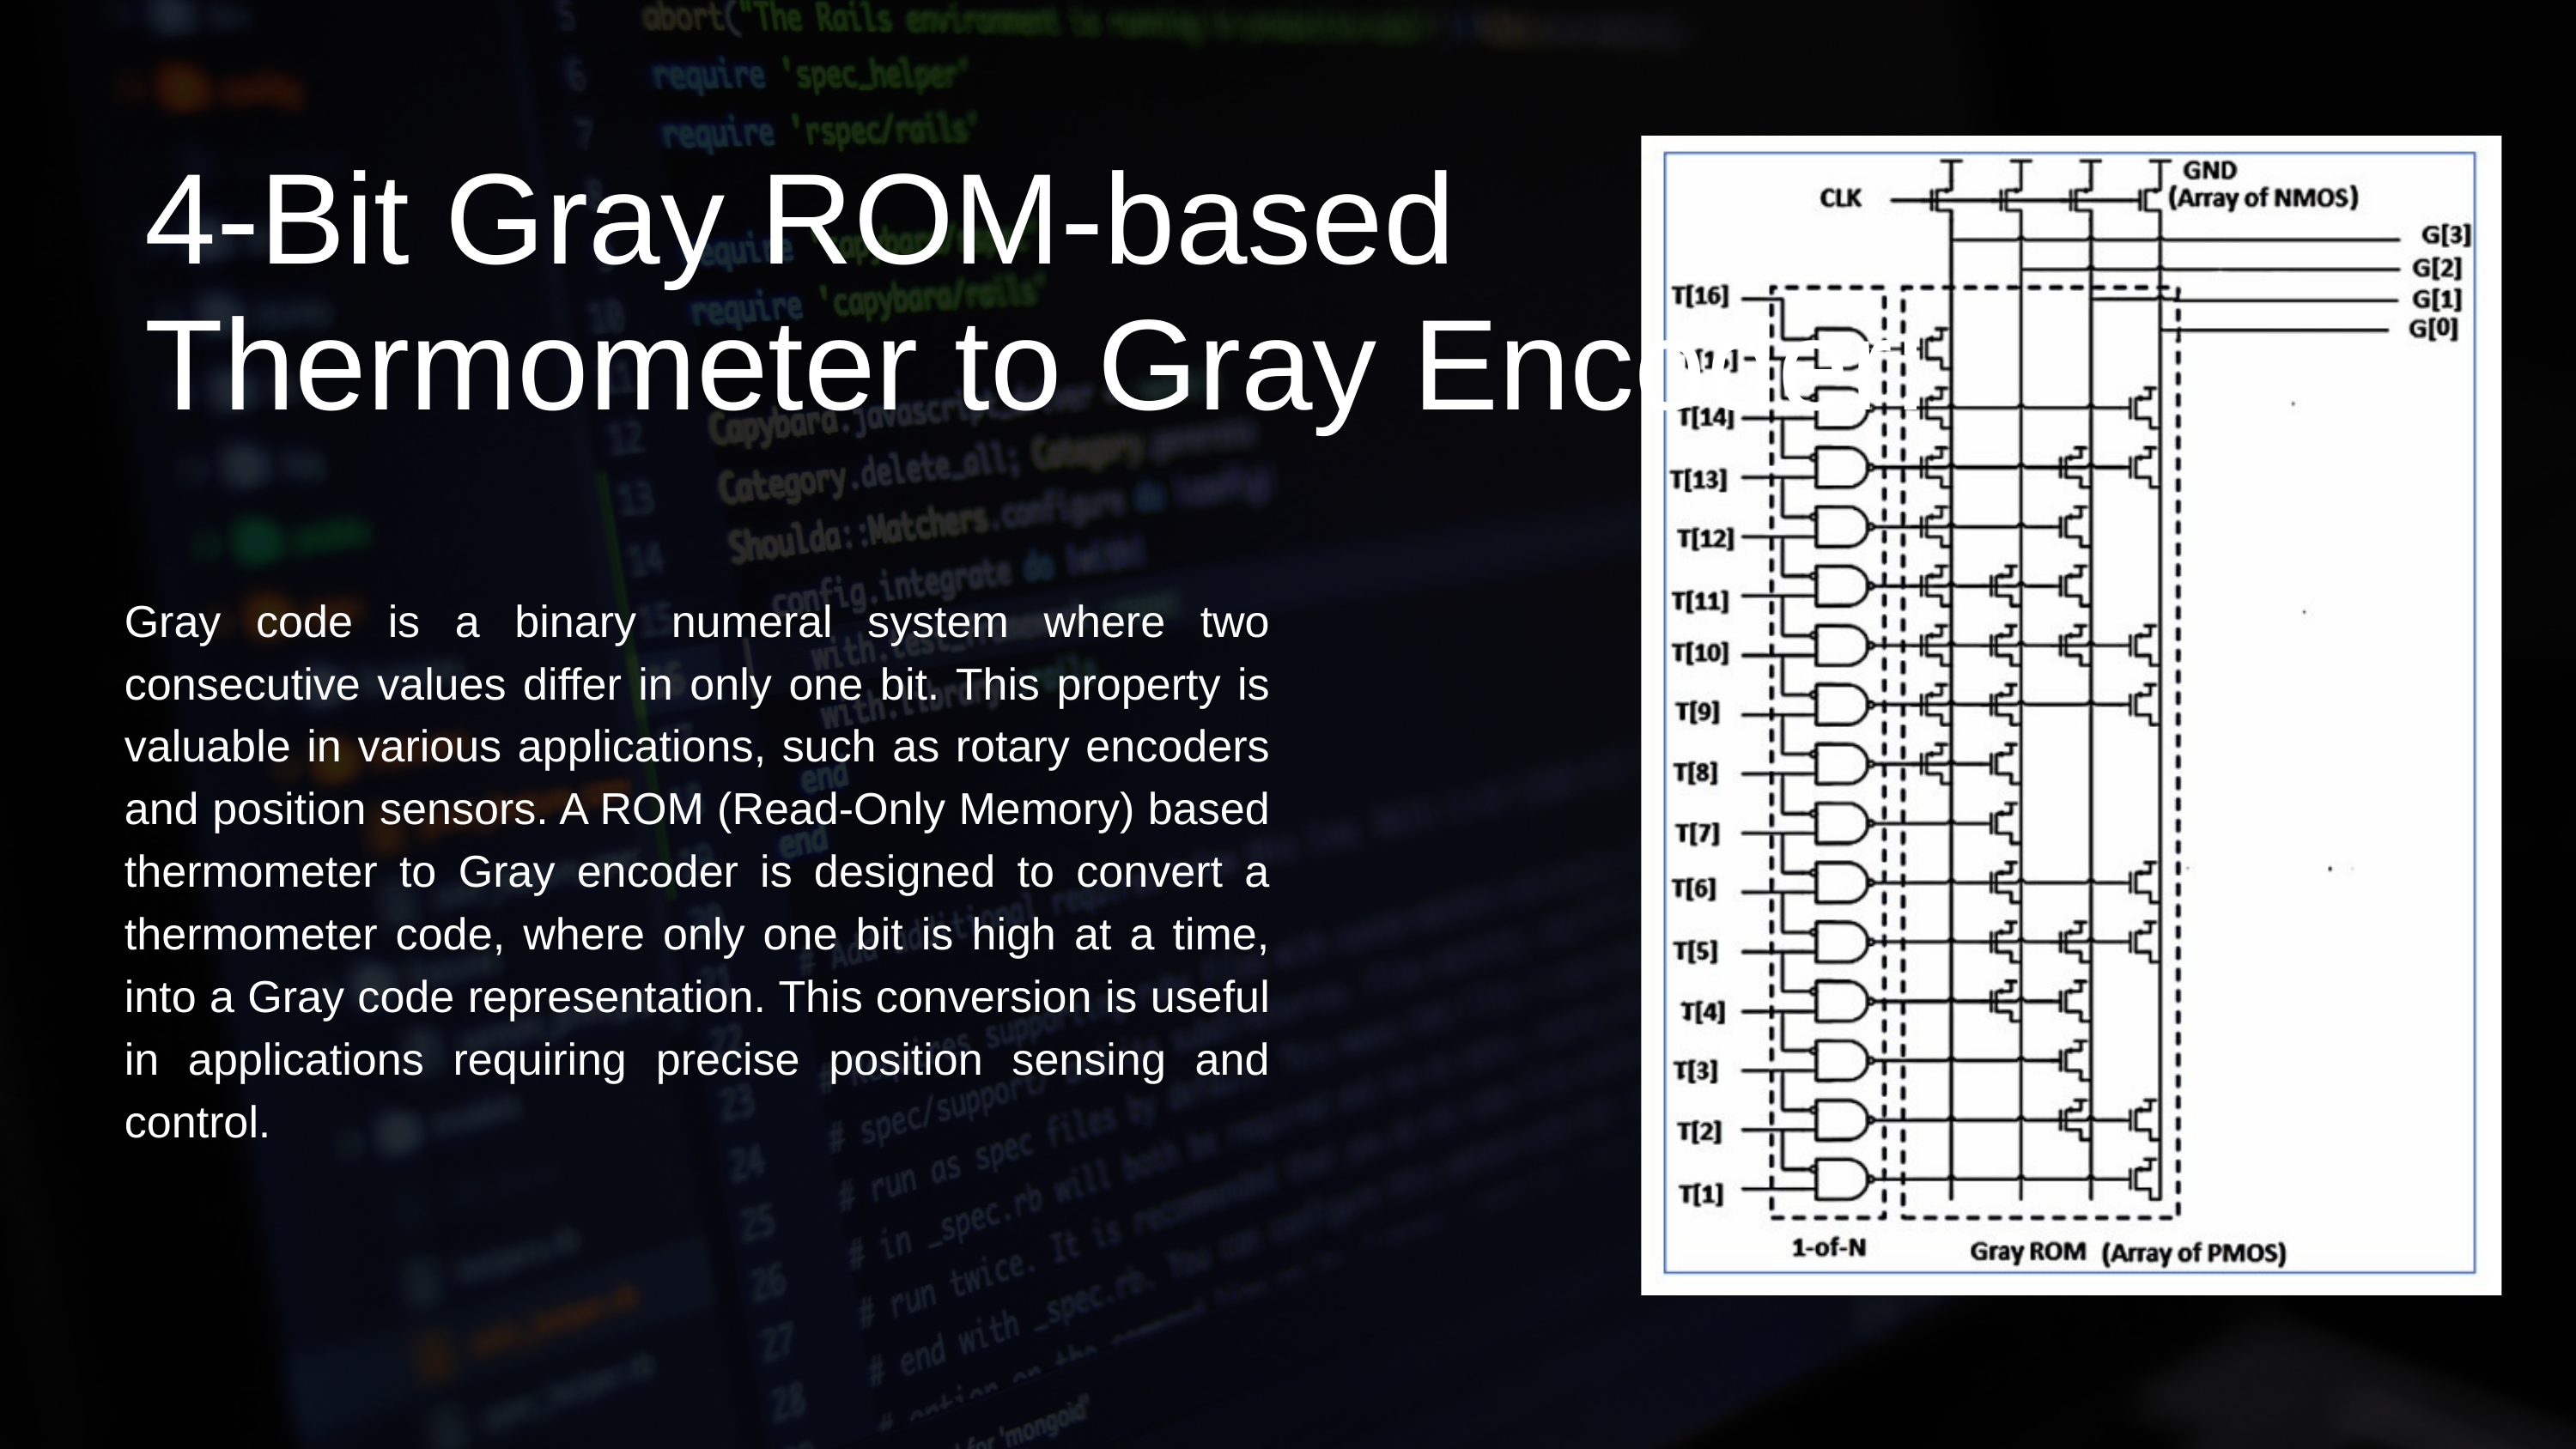

4-Bit Gray ROM-based Thermometer to Gray Encoder:
Gray code is a binary numeral system where two consecutive values differ in only one bit. This property is valuable in various applications, such as rotary encoders and position sensors. A ROM (Read-Only Memory) based thermometer to Gray encoder is designed to convert a thermometer code, where only one bit is high at a time, into a Gray code representation. This conversion is useful in applications requiring precise position sensing and control.